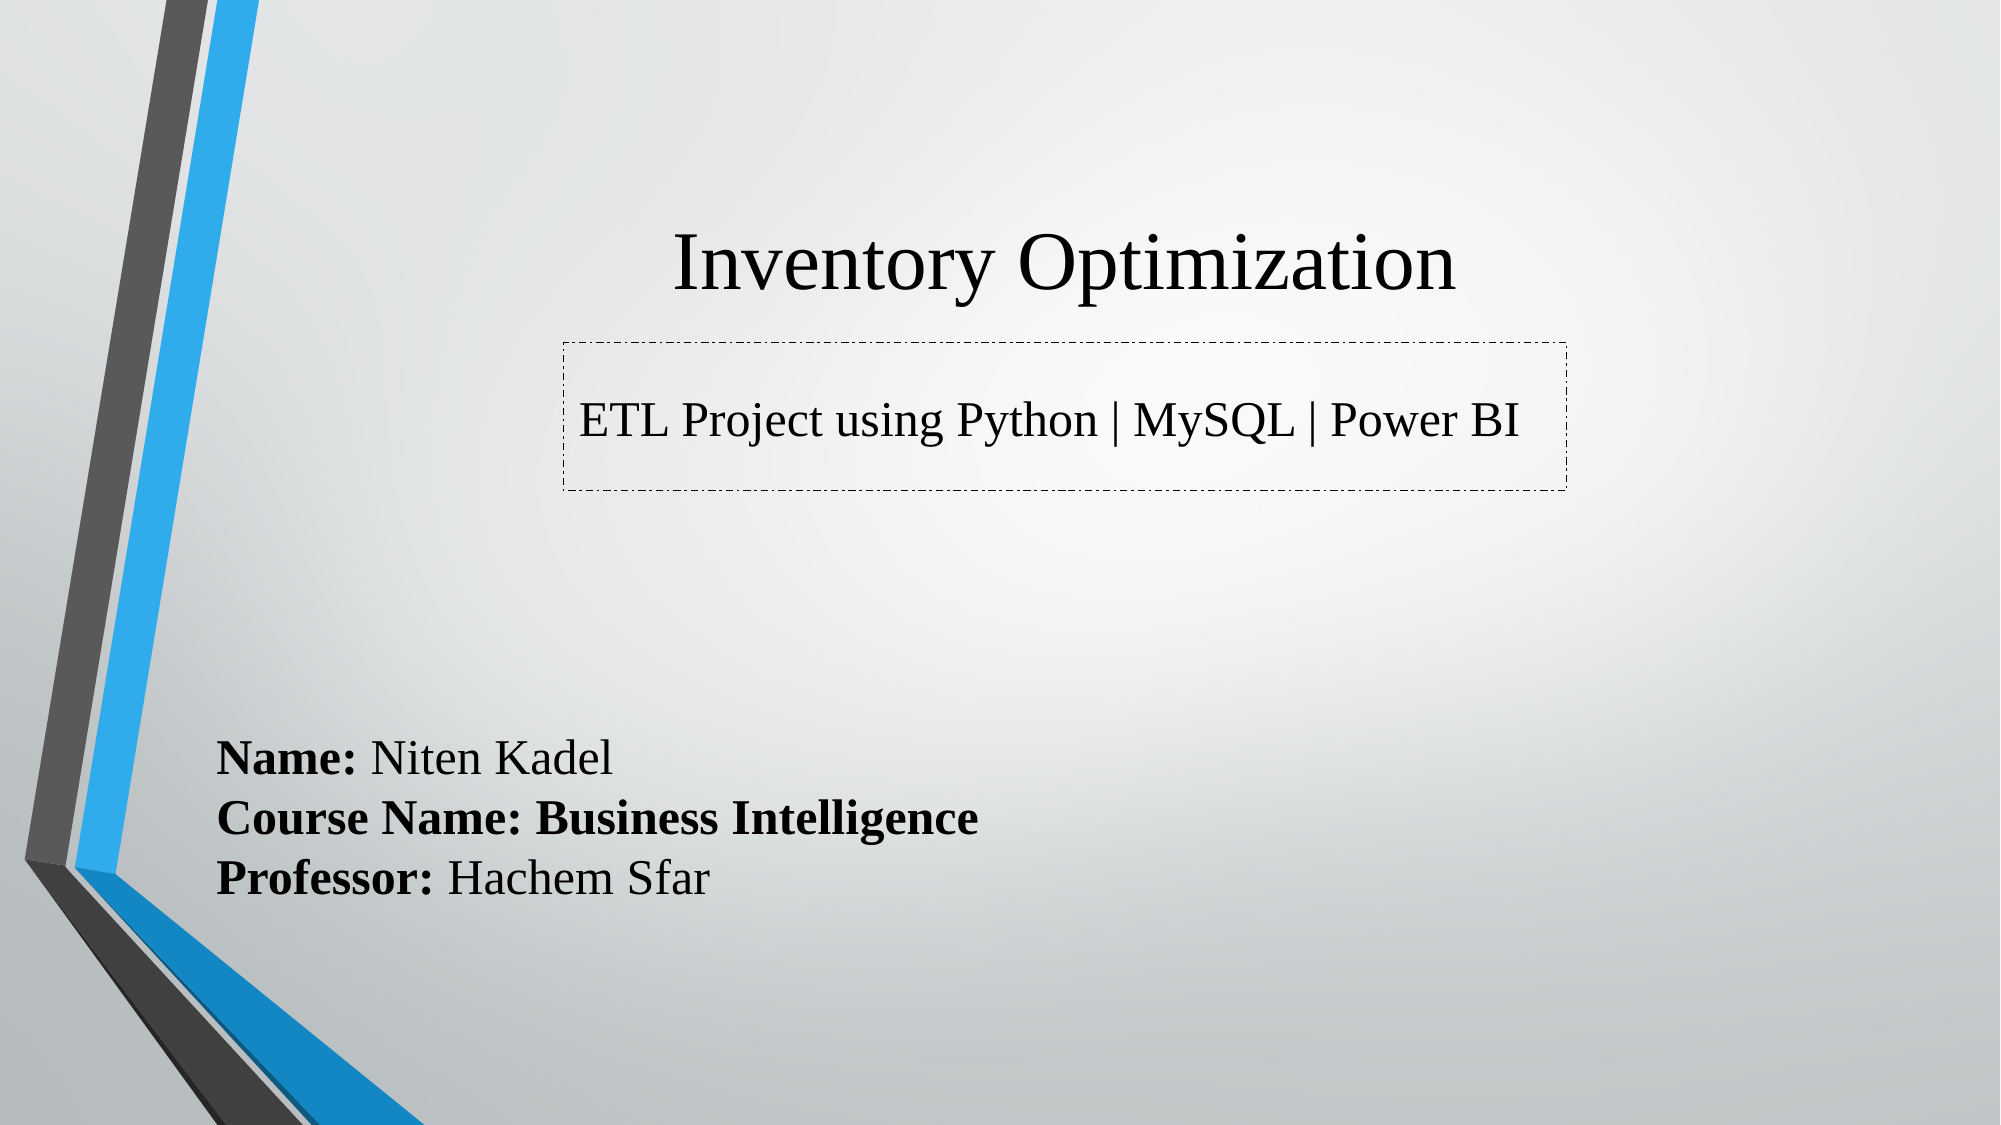

# Inventory Optimization
ETL Project using Python | MySQL | Power BI
Name: Niten Kadel
Course Name: Business Intelligence
Professor: Hachem Sfar